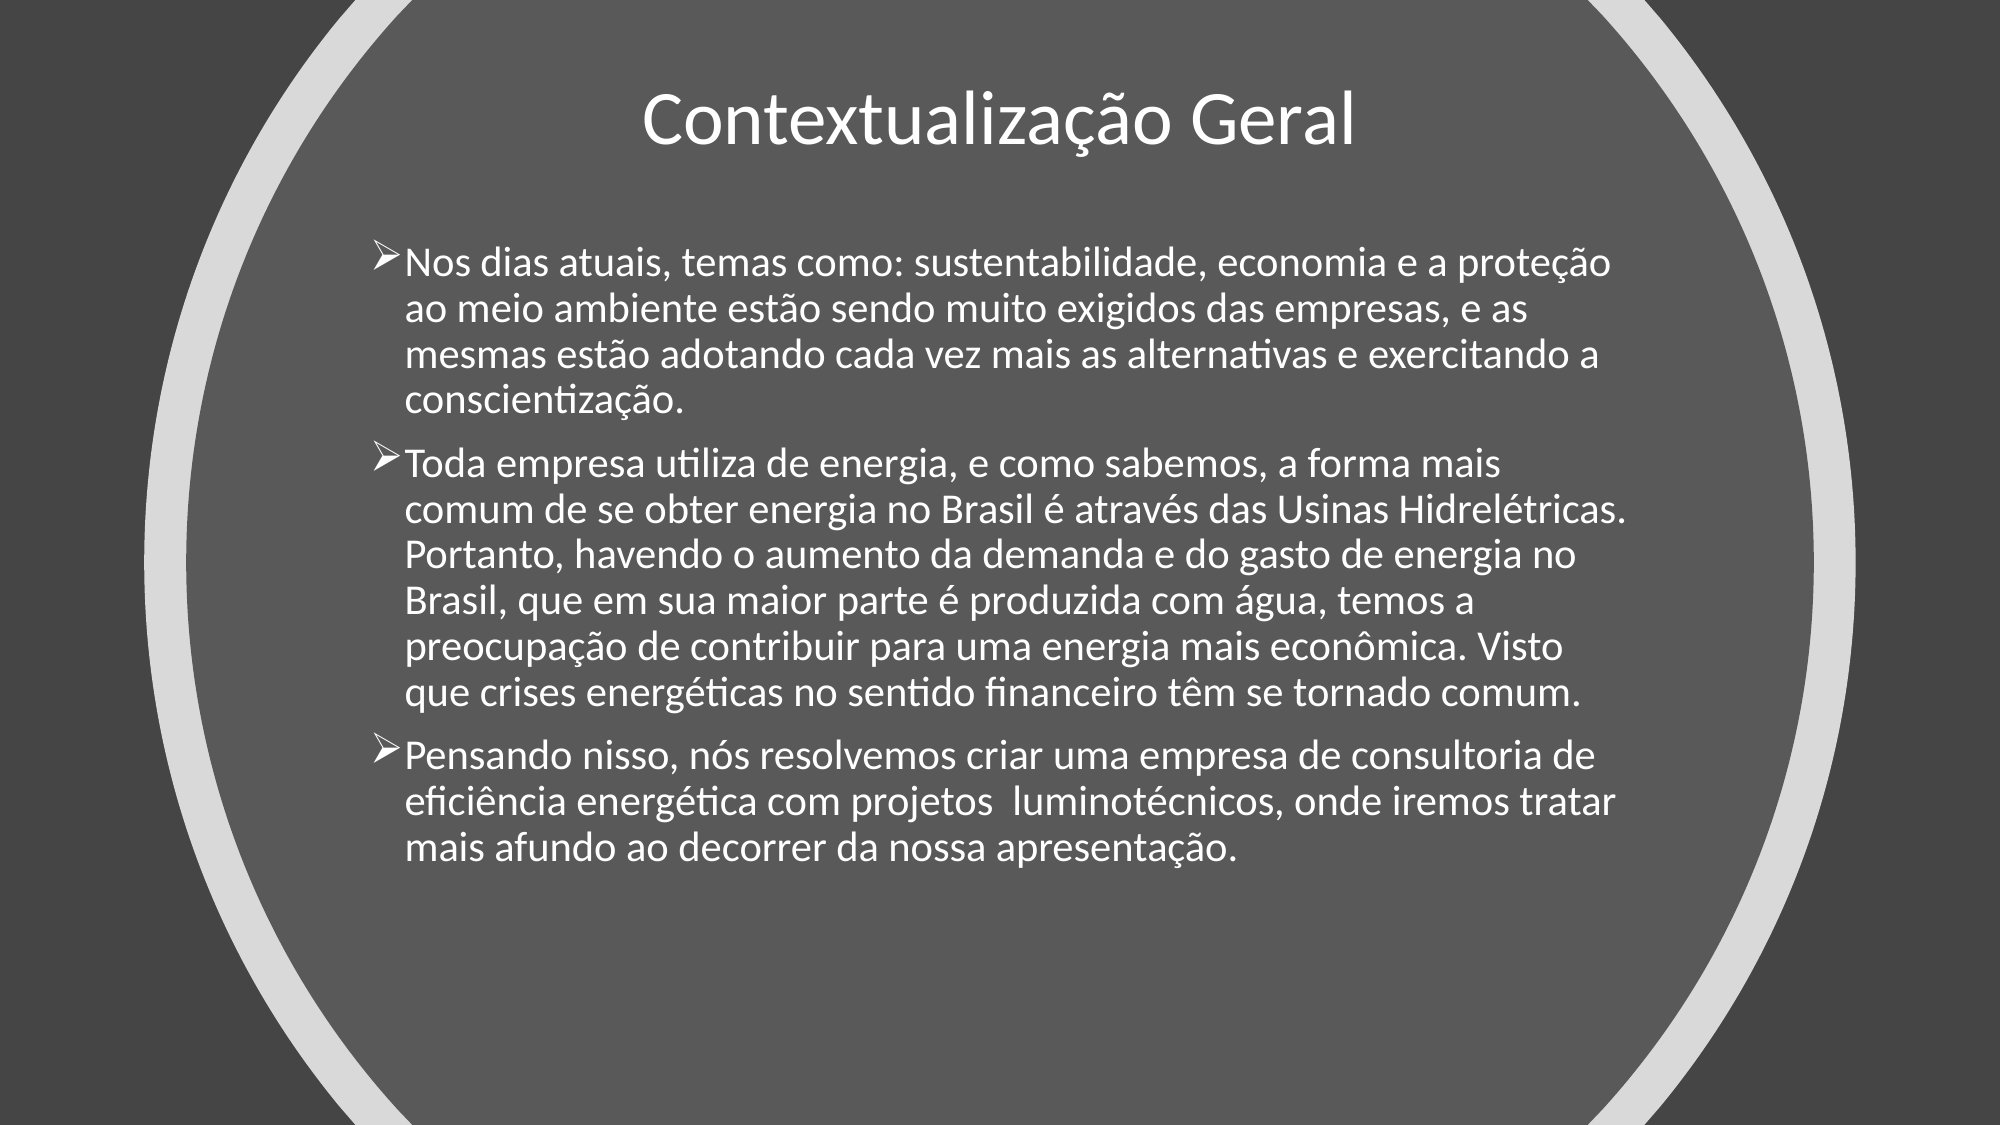

# Contextualização Geral
Nos dias atuais, temas como: sustentabilidade, economia e a proteção ao meio ambiente estão sendo muito exigidos das empresas, e as mesmas estão adotando cada vez mais as alternativas e exercitando a conscientização.
Toda empresa utiliza de energia, e como sabemos, a forma mais comum de se obter energia no Brasil é através das Usinas Hidrelétricas. Portanto, havendo o aumento da demanda e do gasto de energia no Brasil, que em sua maior parte é produzida com água, temos a preocupação de contribuir para uma energia mais econômica. Visto que crises energéticas no sentido financeiro têm se tornado comum.
Pensando nisso, nós resolvemos criar uma empresa de consultoria de eficiência energética com projetos  luminotécnicos, onde iremos tratar mais afundo ao decorrer da nossa apresentação.